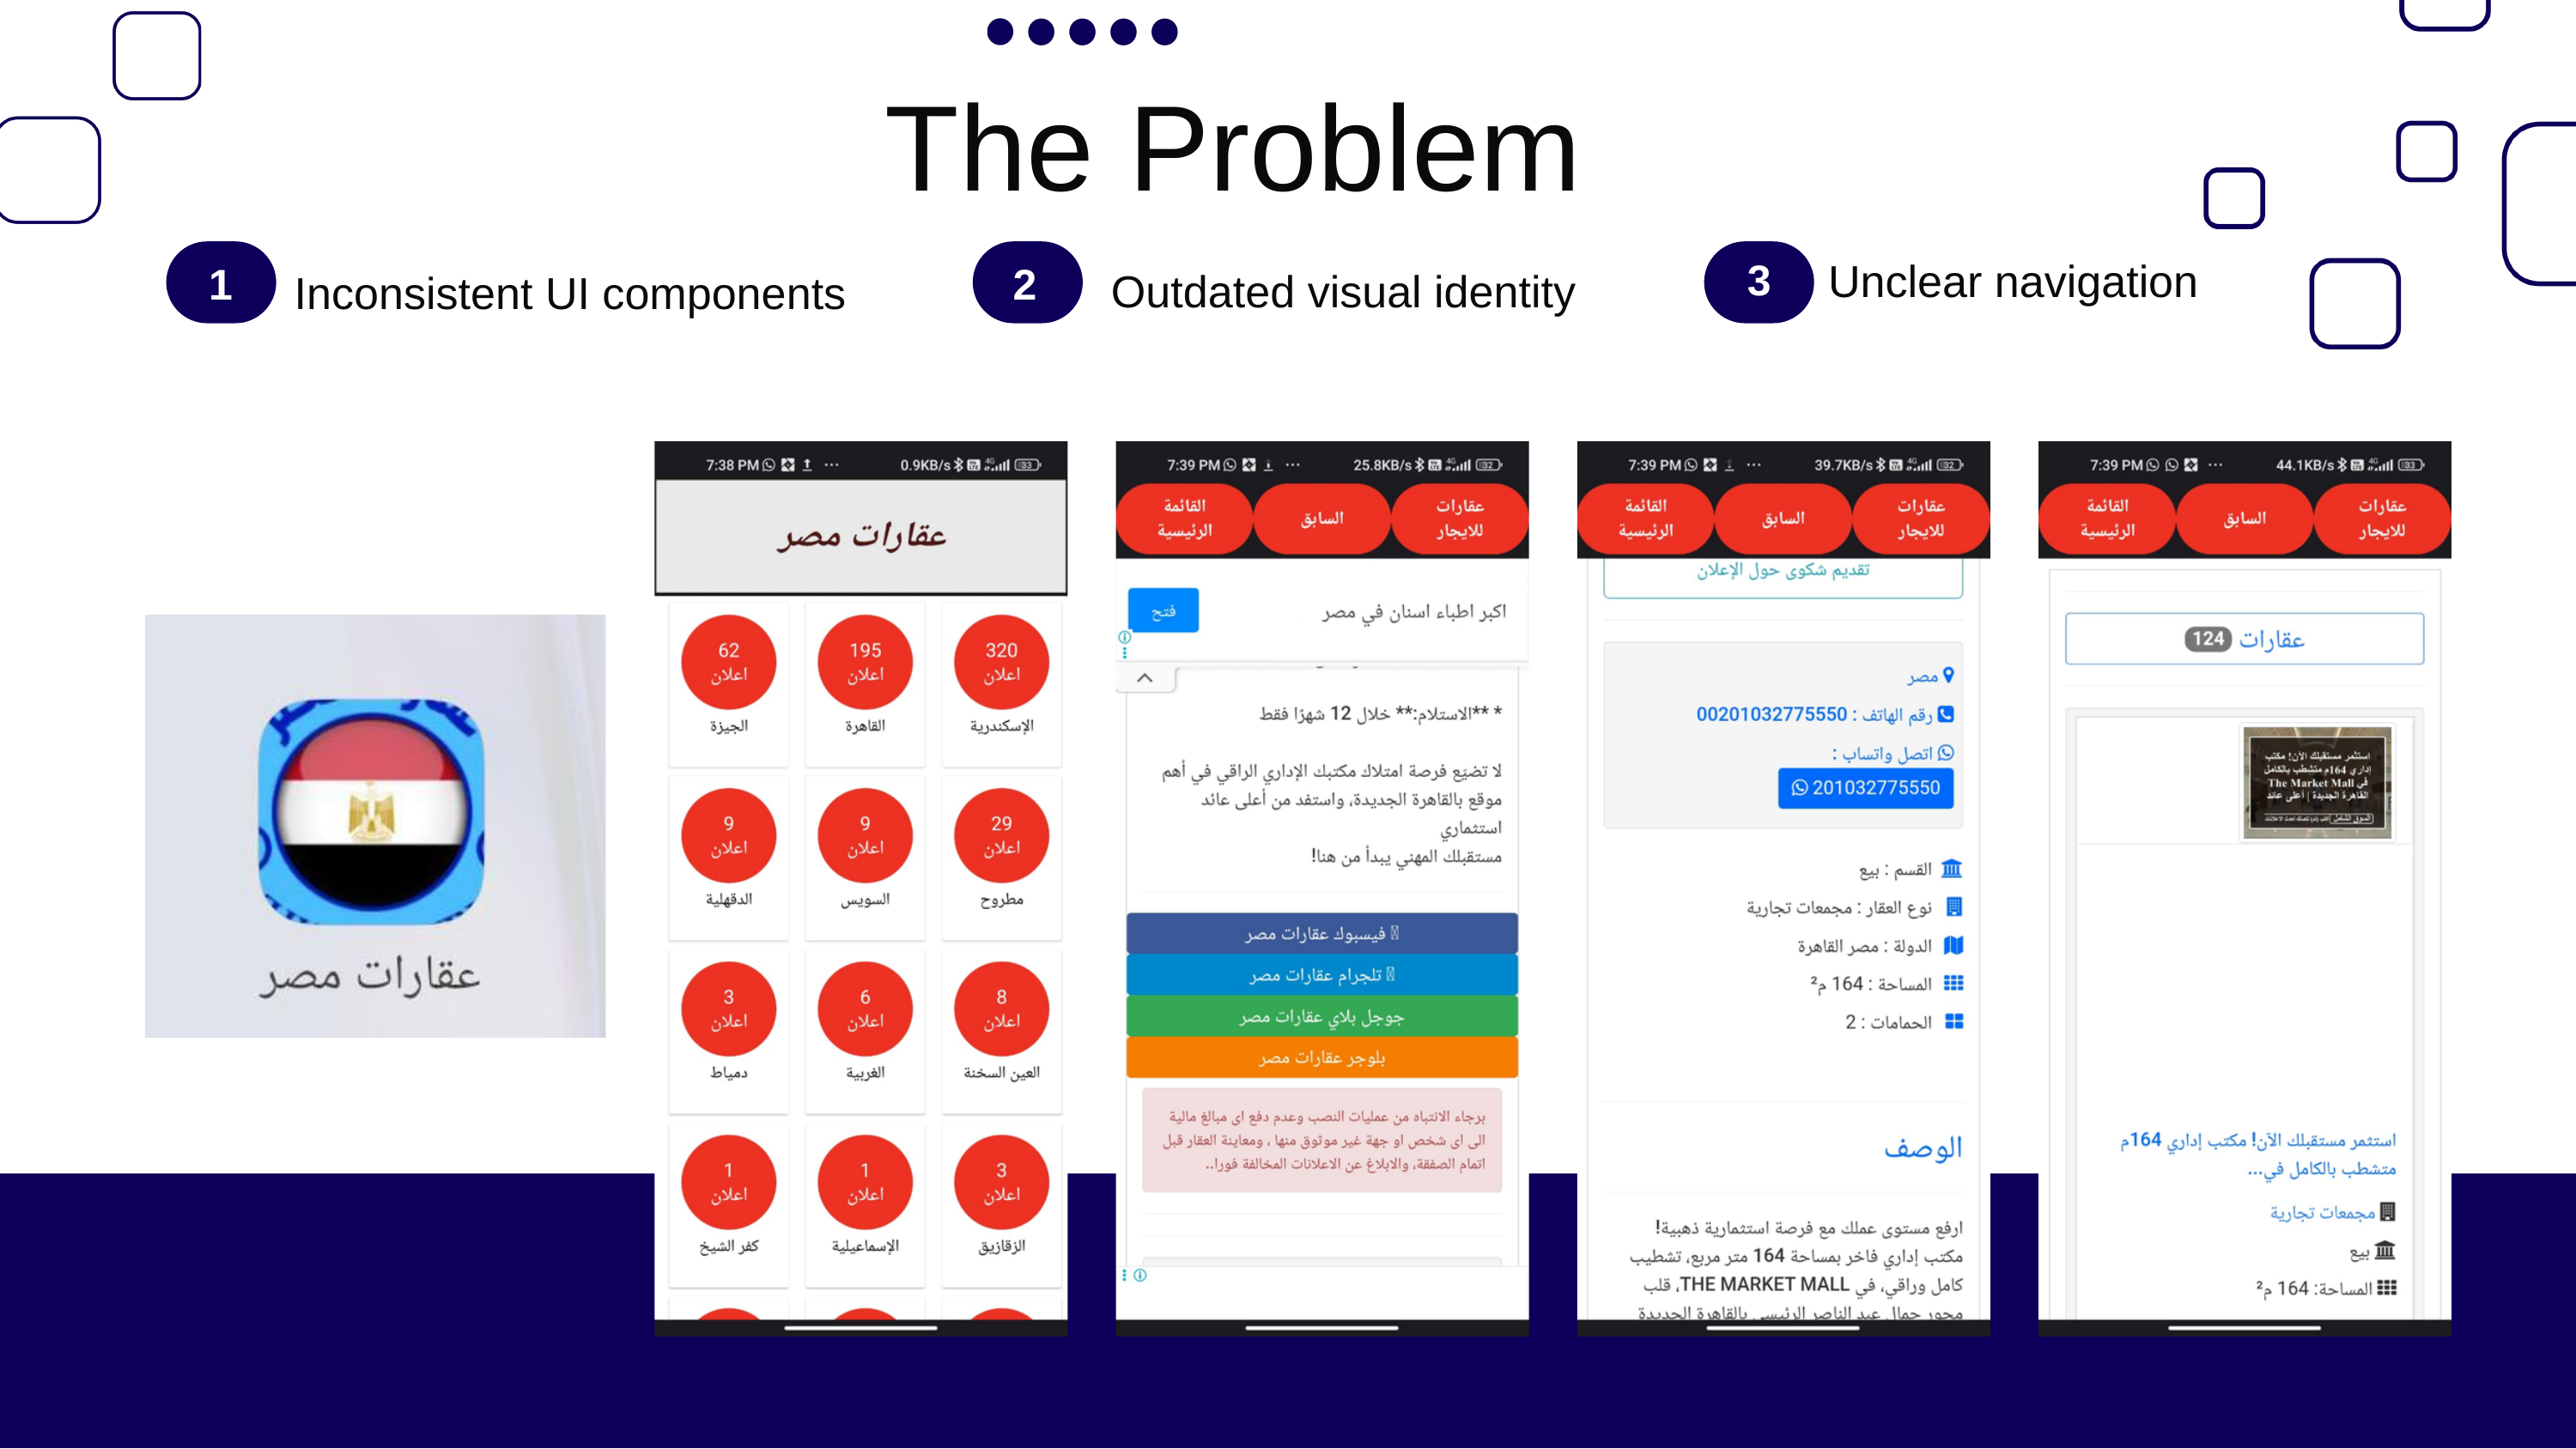

The Problem

Unclear navigation
Outdated visual identity
Inconsistent UI components
3
1
2